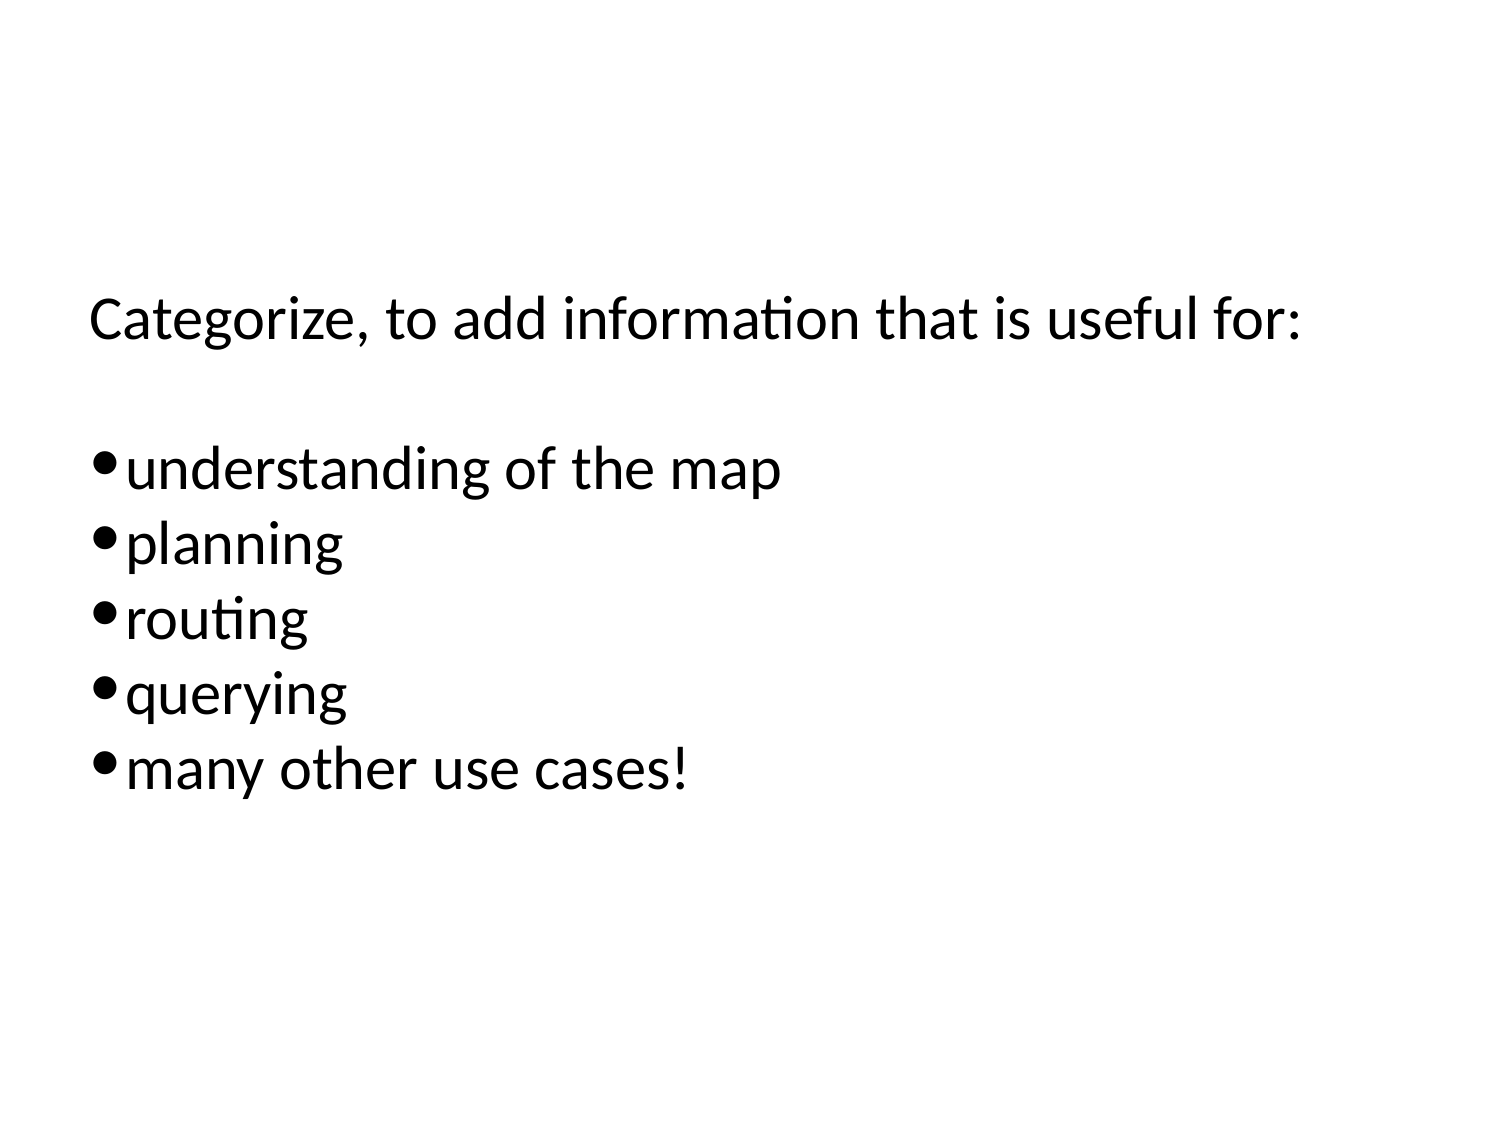

Categorize, to add information that is useful for:

understanding of the map
planning
routing
querying
many other use cases!